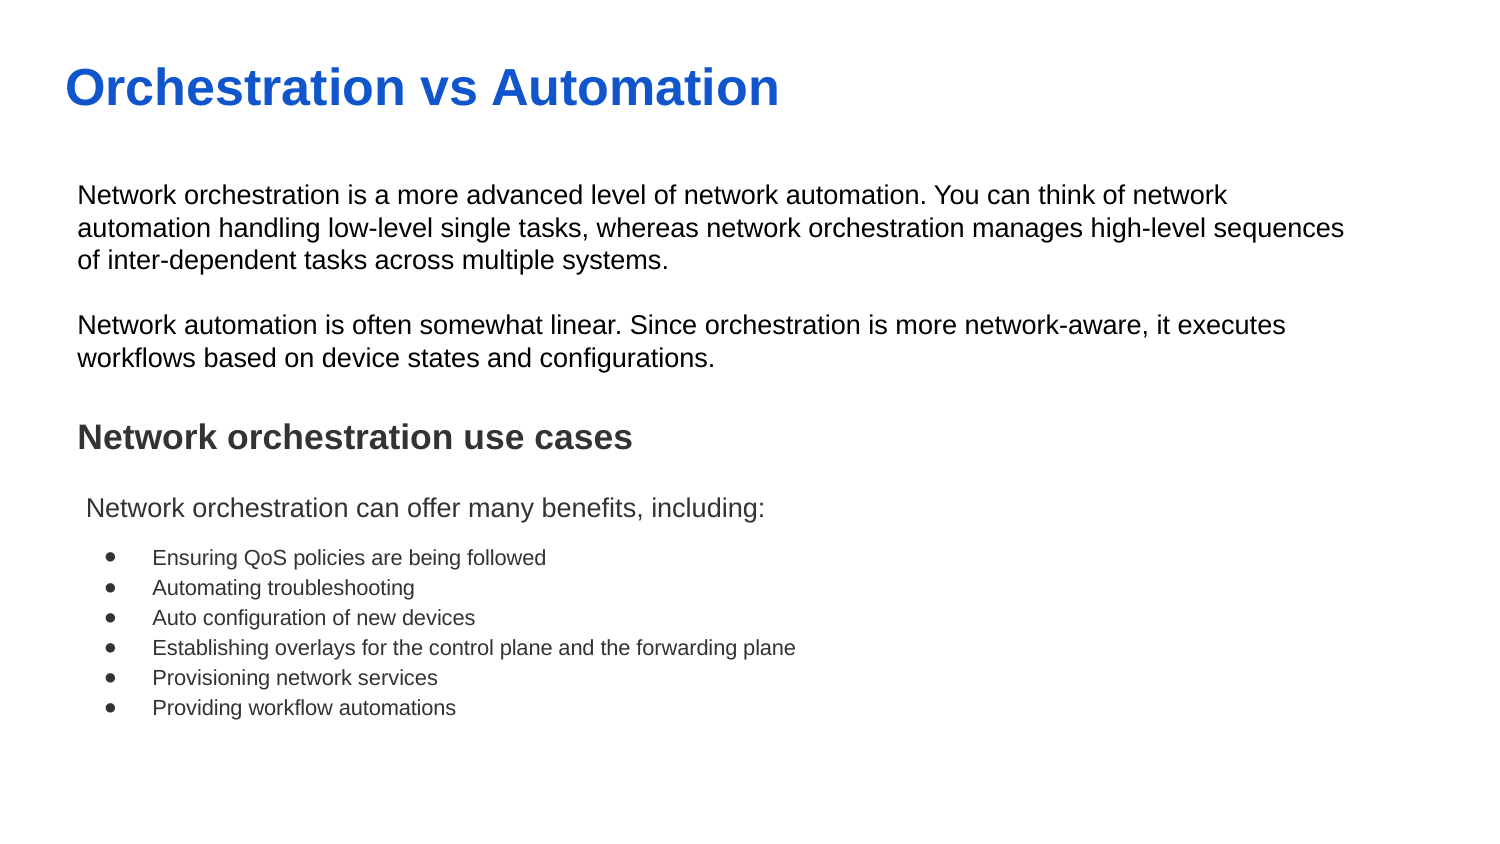

Orchestration vs Automation

Network orchestration is a more advanced level of network automation. You can think of network automation handling low-level single tasks, whereas network orchestration manages high-level sequences of inter-dependent tasks across multiple systems.

Network automation is often somewhat linear. Since orchestration is more network-aware, it executes workflows based on device states and configurations.
Network orchestration use cases
Network orchestration can offer many benefits, including:
Ensuring QoS policies are being followed
Automating troubleshooting
Auto configuration of new devices
Establishing overlays for the control plane and the forwarding plane
Provisioning network services
Providing workflow automations